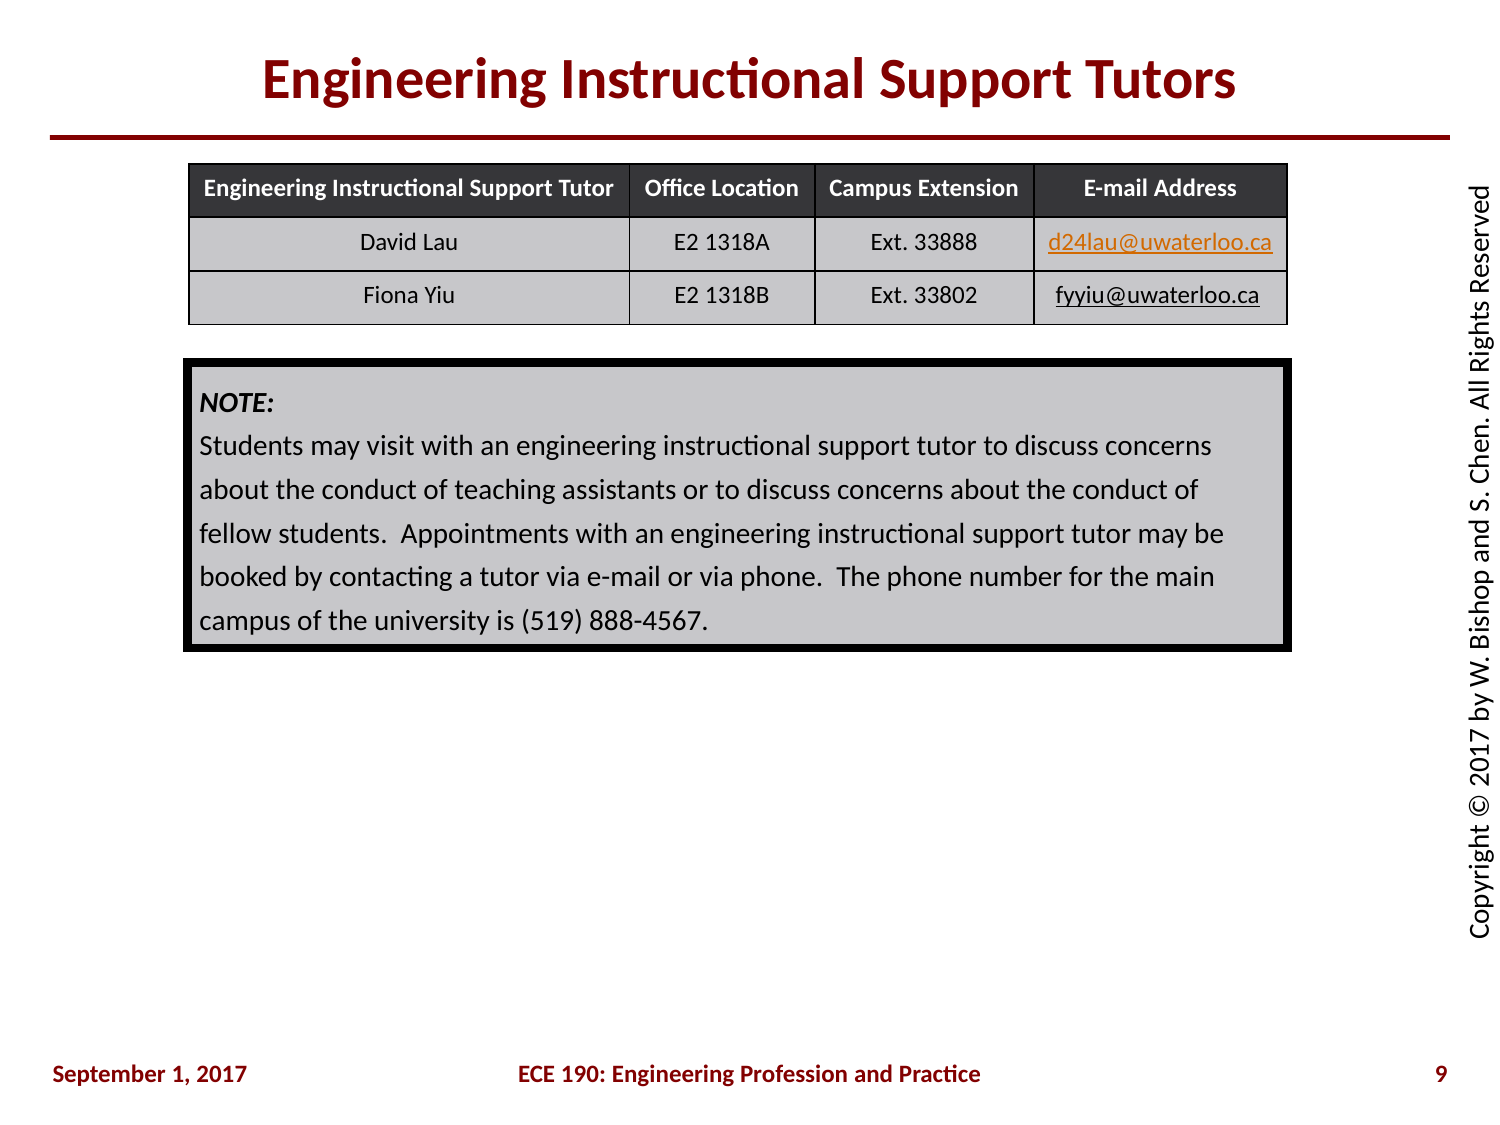

# Engineering Instructional Support Tutors
| Engineering Instructional Support Tutor | Office Location | Campus Extension | E-mail Address |
| --- | --- | --- | --- |
| David Lau | E2 1318A | Ext. 33888 | d24lau@uwaterloo.ca |
| Fiona Yiu | E2 1318B | Ext. 33802 | fyyiu@uwaterloo.ca |
NOTE:
Students may visit with an engineering instructional support tutor to discuss concerns about the conduct of teaching assistants or to discuss concerns about the conduct of fellow students.  Appointments with an engineering instructional support tutor may be booked by contacting a tutor via e-mail or via phone.  The phone number for the main campus of the university is (519) 888-4567.
September 1, 2017
ECE 190: Engineering Profession and Practice
9